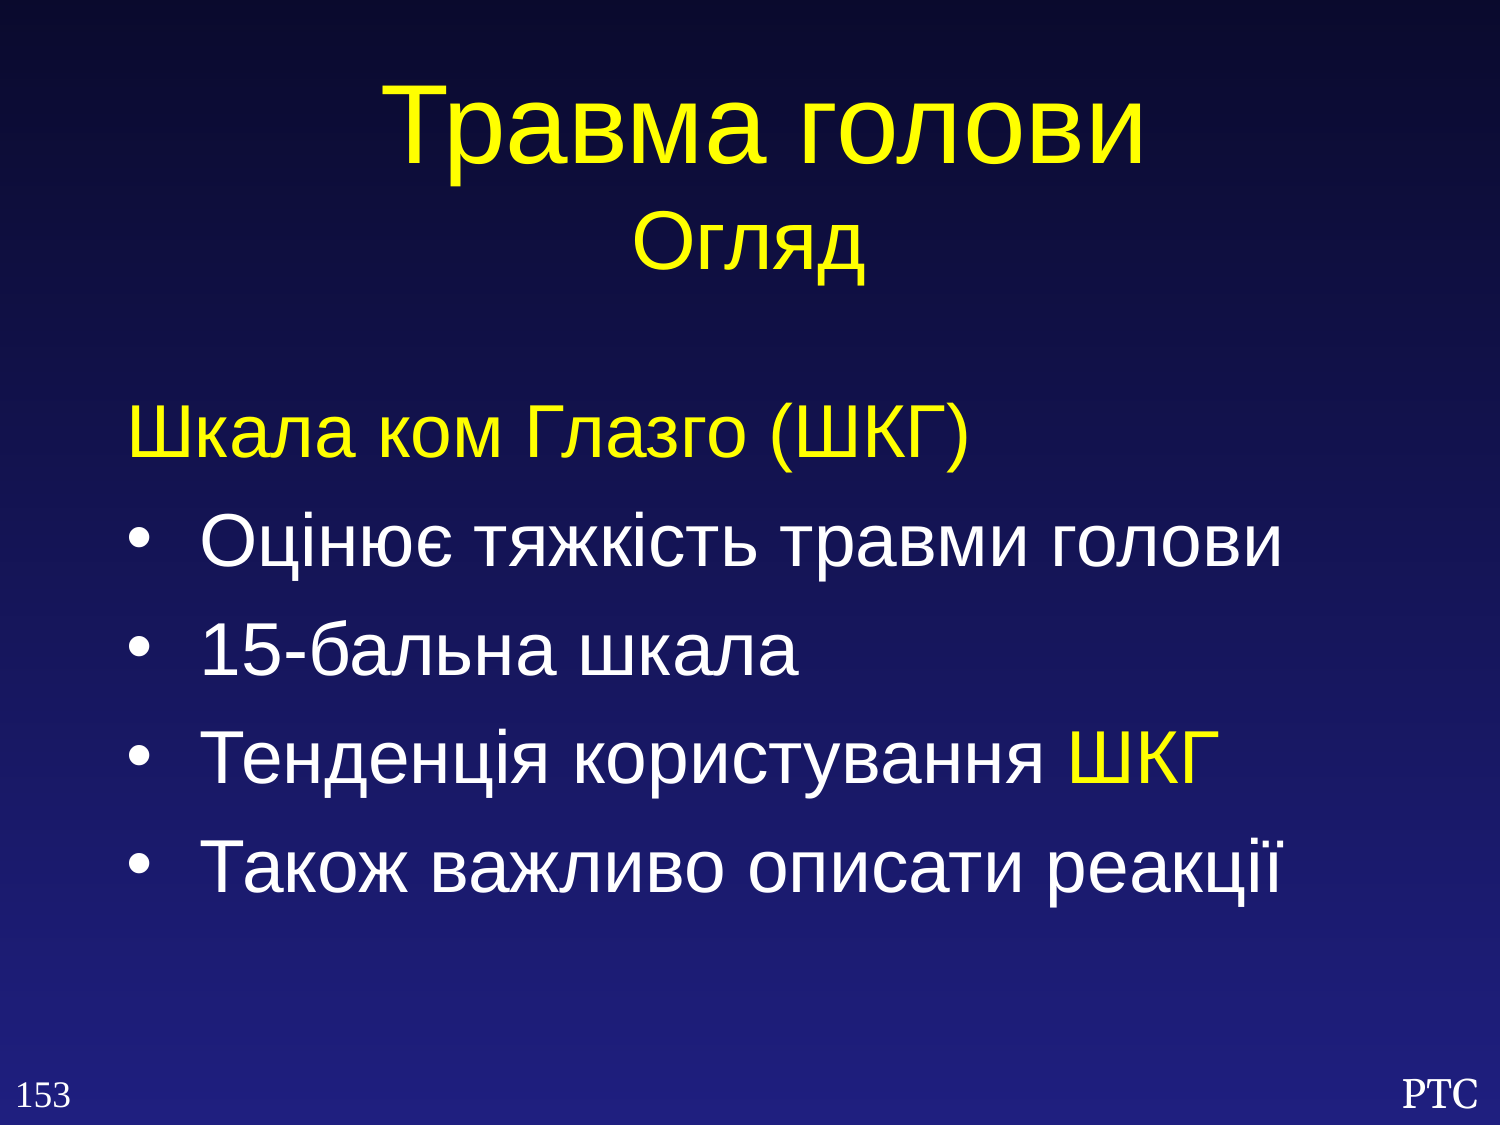

Травма голови
Огляд
Шкала ком Глазго (ШКГ)
Оцінює тяжкість травми голови
15-бальна шкала
Тенденція користування ШКГ
Також важливо описати реакції
153